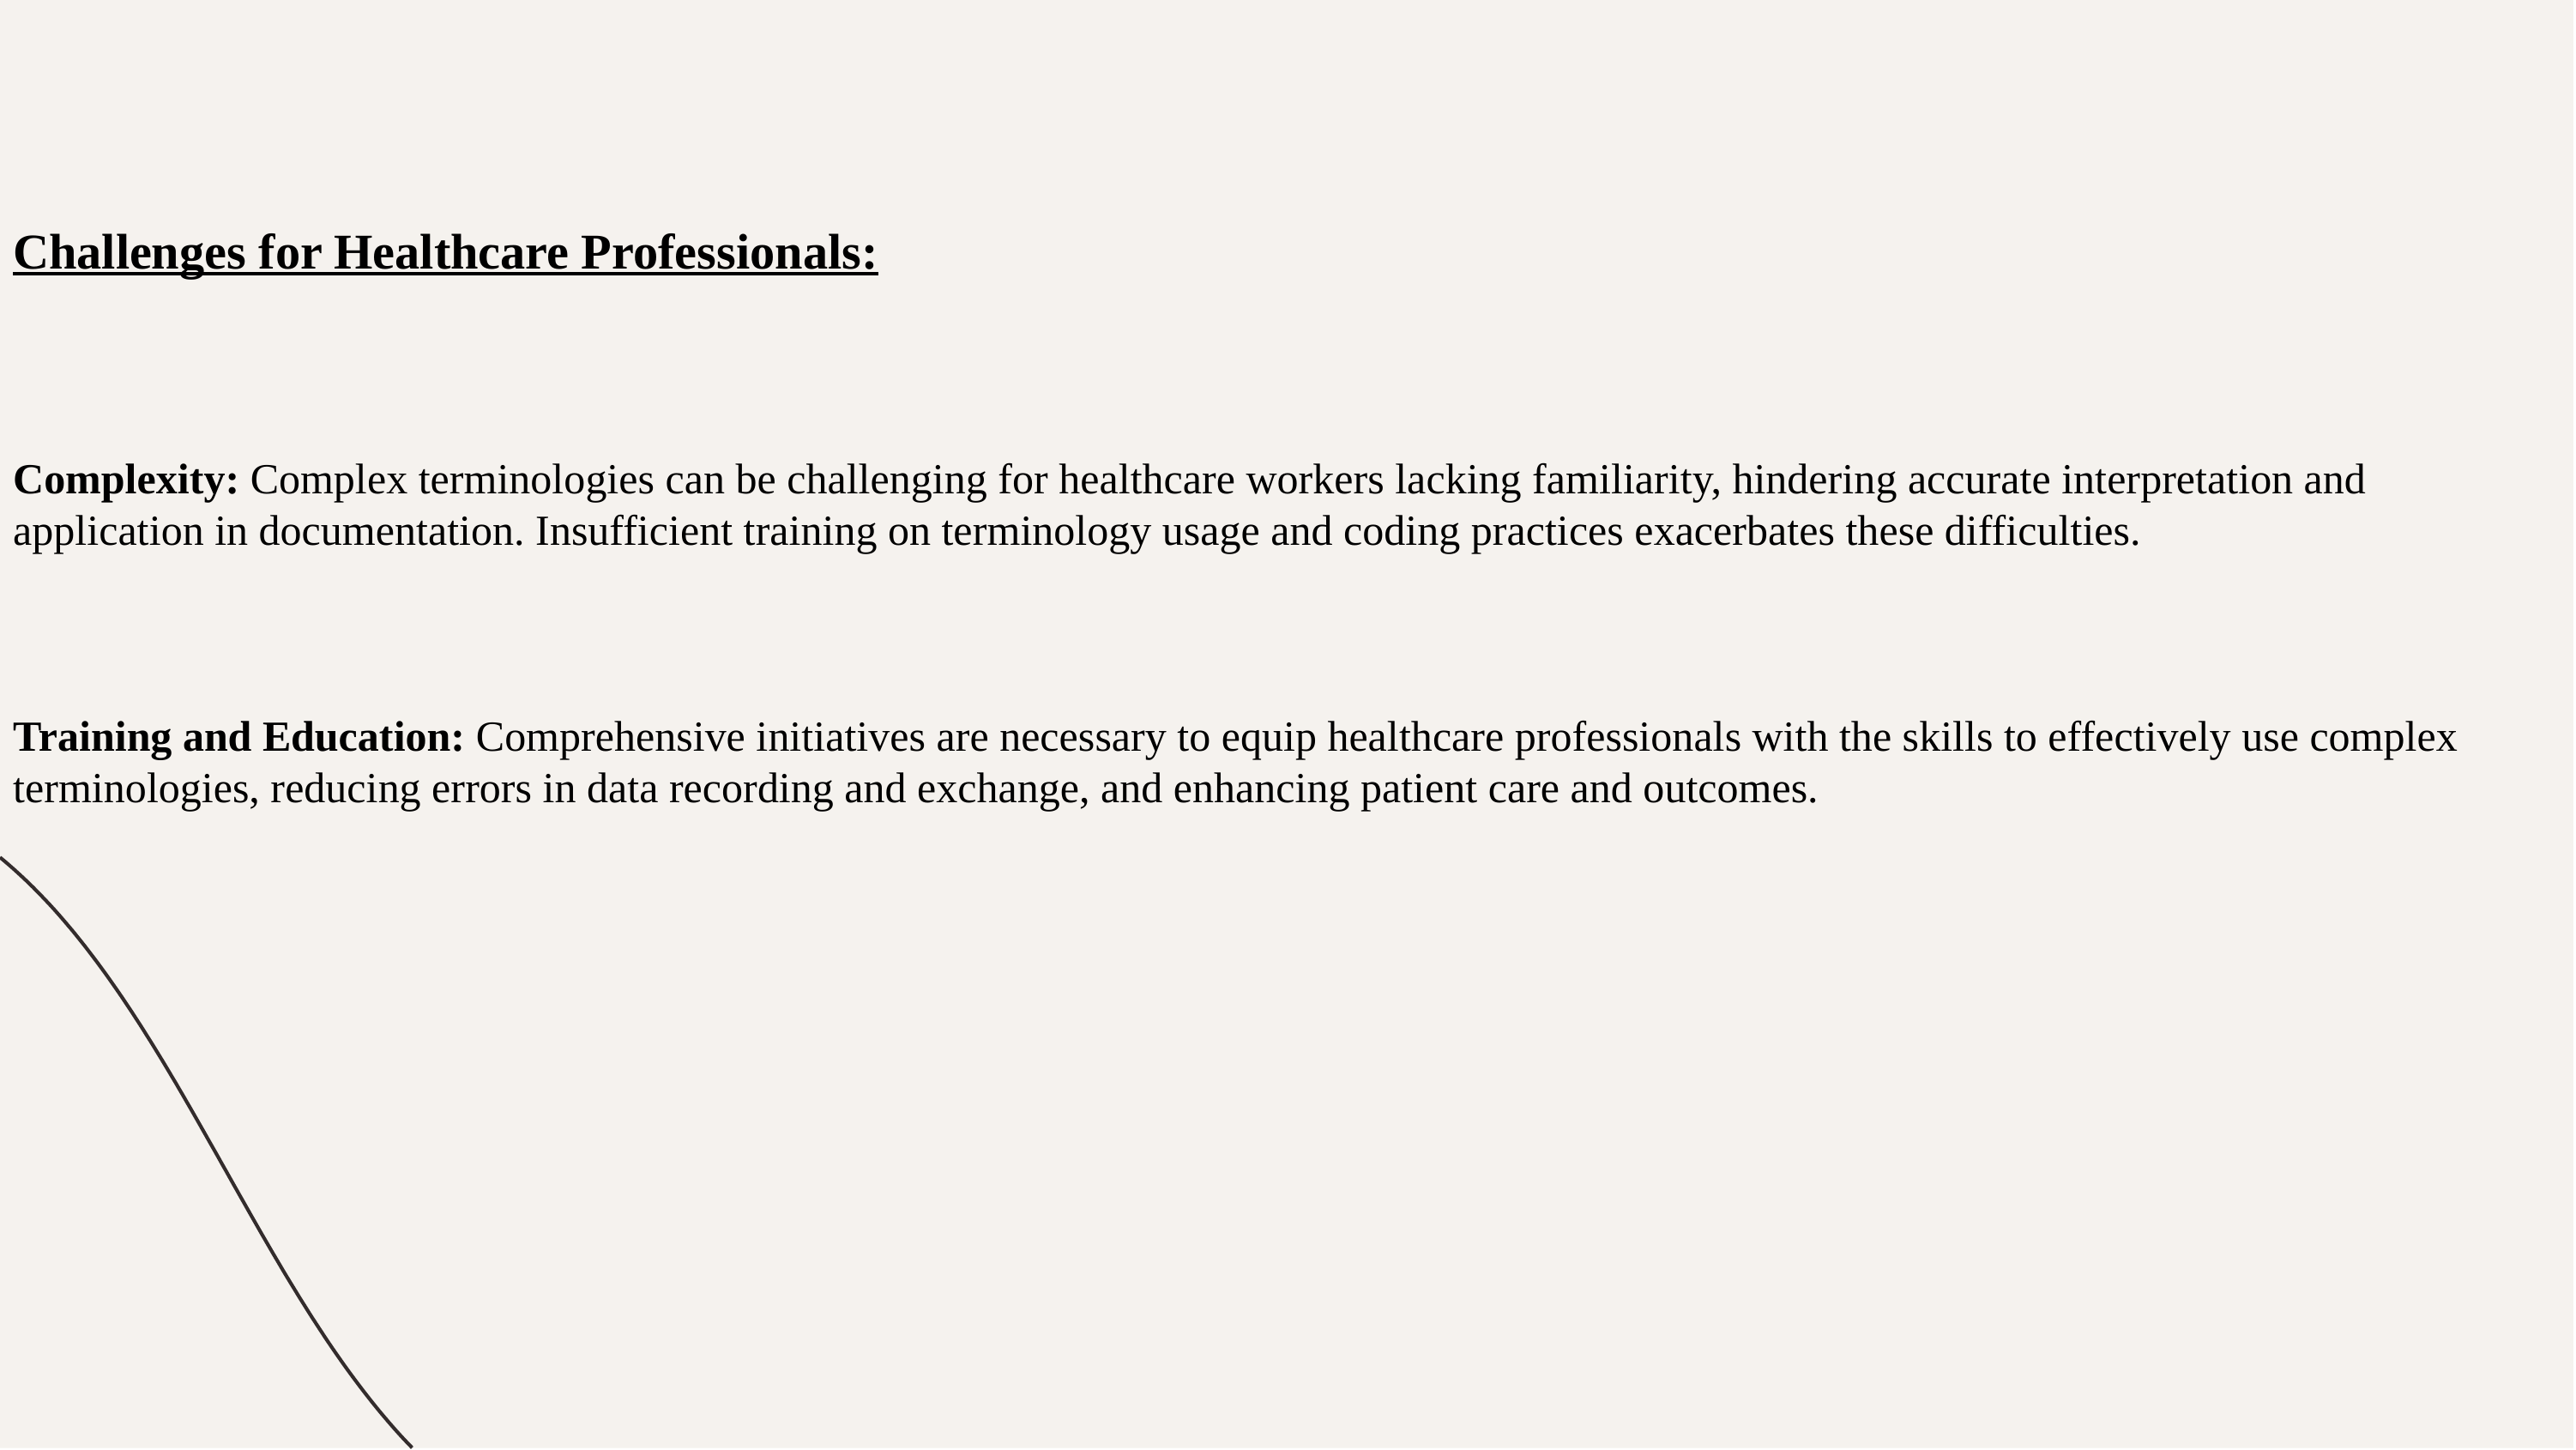

Challenges for Healthcare Professionals:

Complexity: Complex terminologies can be challenging for healthcare workers lacking familiarity, hindering accurate interpretation and application in documentation. Insufficient training on terminology usage and coding practices exacerbates these difficulties.

Training and Education: Comprehensive initiatives are necessary to equip healthcare professionals with the skills to effectively use complex terminologies, reducing errors in data recording and exchange, and enhancing patient care and outcomes.